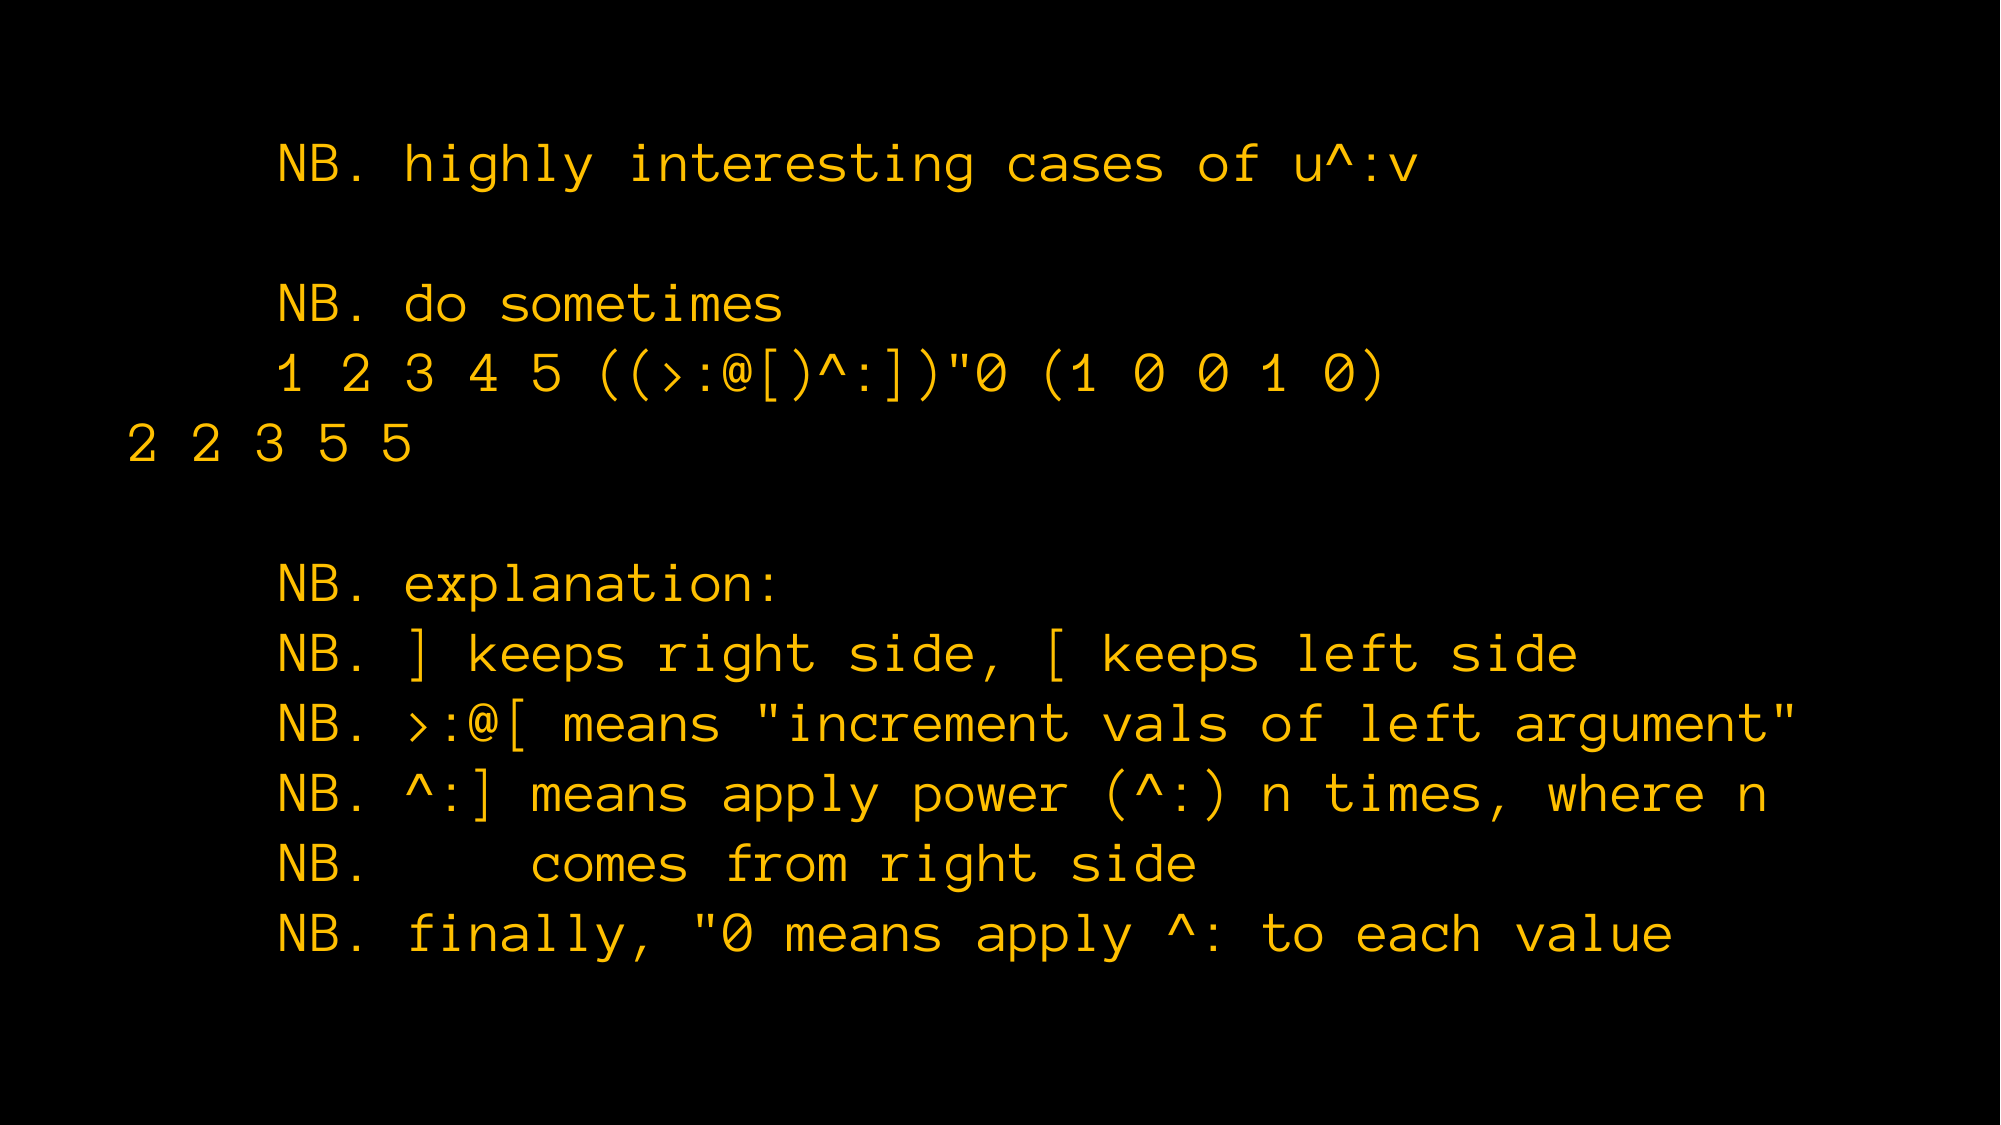

NB. highly interesting cases of u^:v

	NB. do sometimes
	1 2 3 4 5 ((>:@[)^:])"0 (1 0 0 1 0)
2 2 3 5 5

	NB. explanation:
	NB. ] keeps right side, [ keeps left side
	NB. >:@[ means "increment vals of left argument"
	NB. ^:] means apply power (^:) n times, where n
	NB.     comes from right side
	NB. finally, "0 means apply ^: to each value